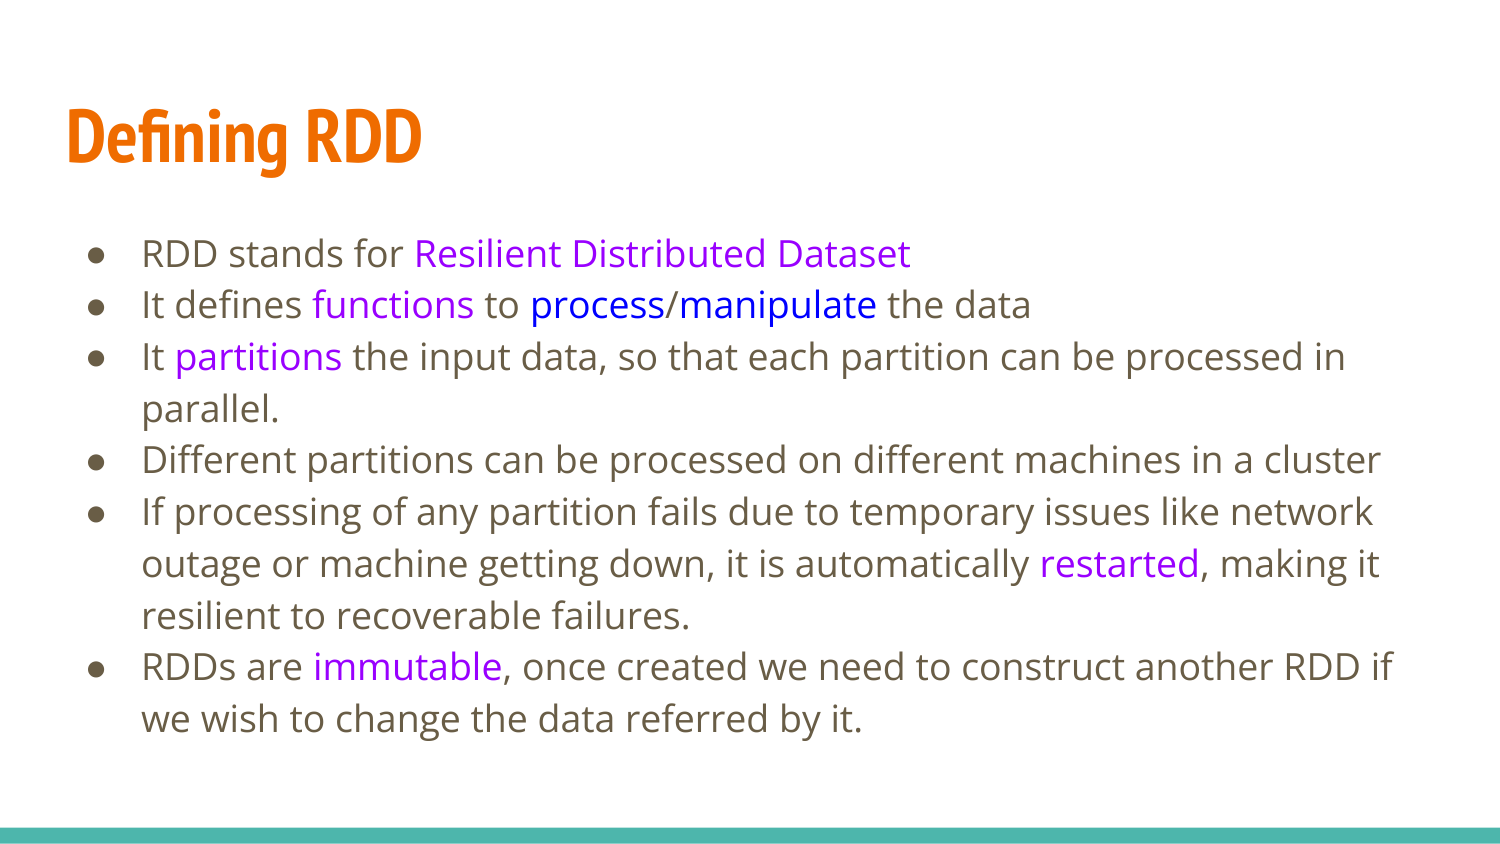

# Defining RDD
RDD stands for Resilient Distributed Dataset
It defines functions to process/manipulate the data
It partitions the input data, so that each partition can be processed in parallel.
Different partitions can be processed on different machines in a cluster
If processing of any partition fails due to temporary issues like network outage or machine getting down, it is automatically restarted, making it resilient to recoverable failures.
RDDs are immutable, once created we need to construct another RDD if we wish to change the data referred by it.